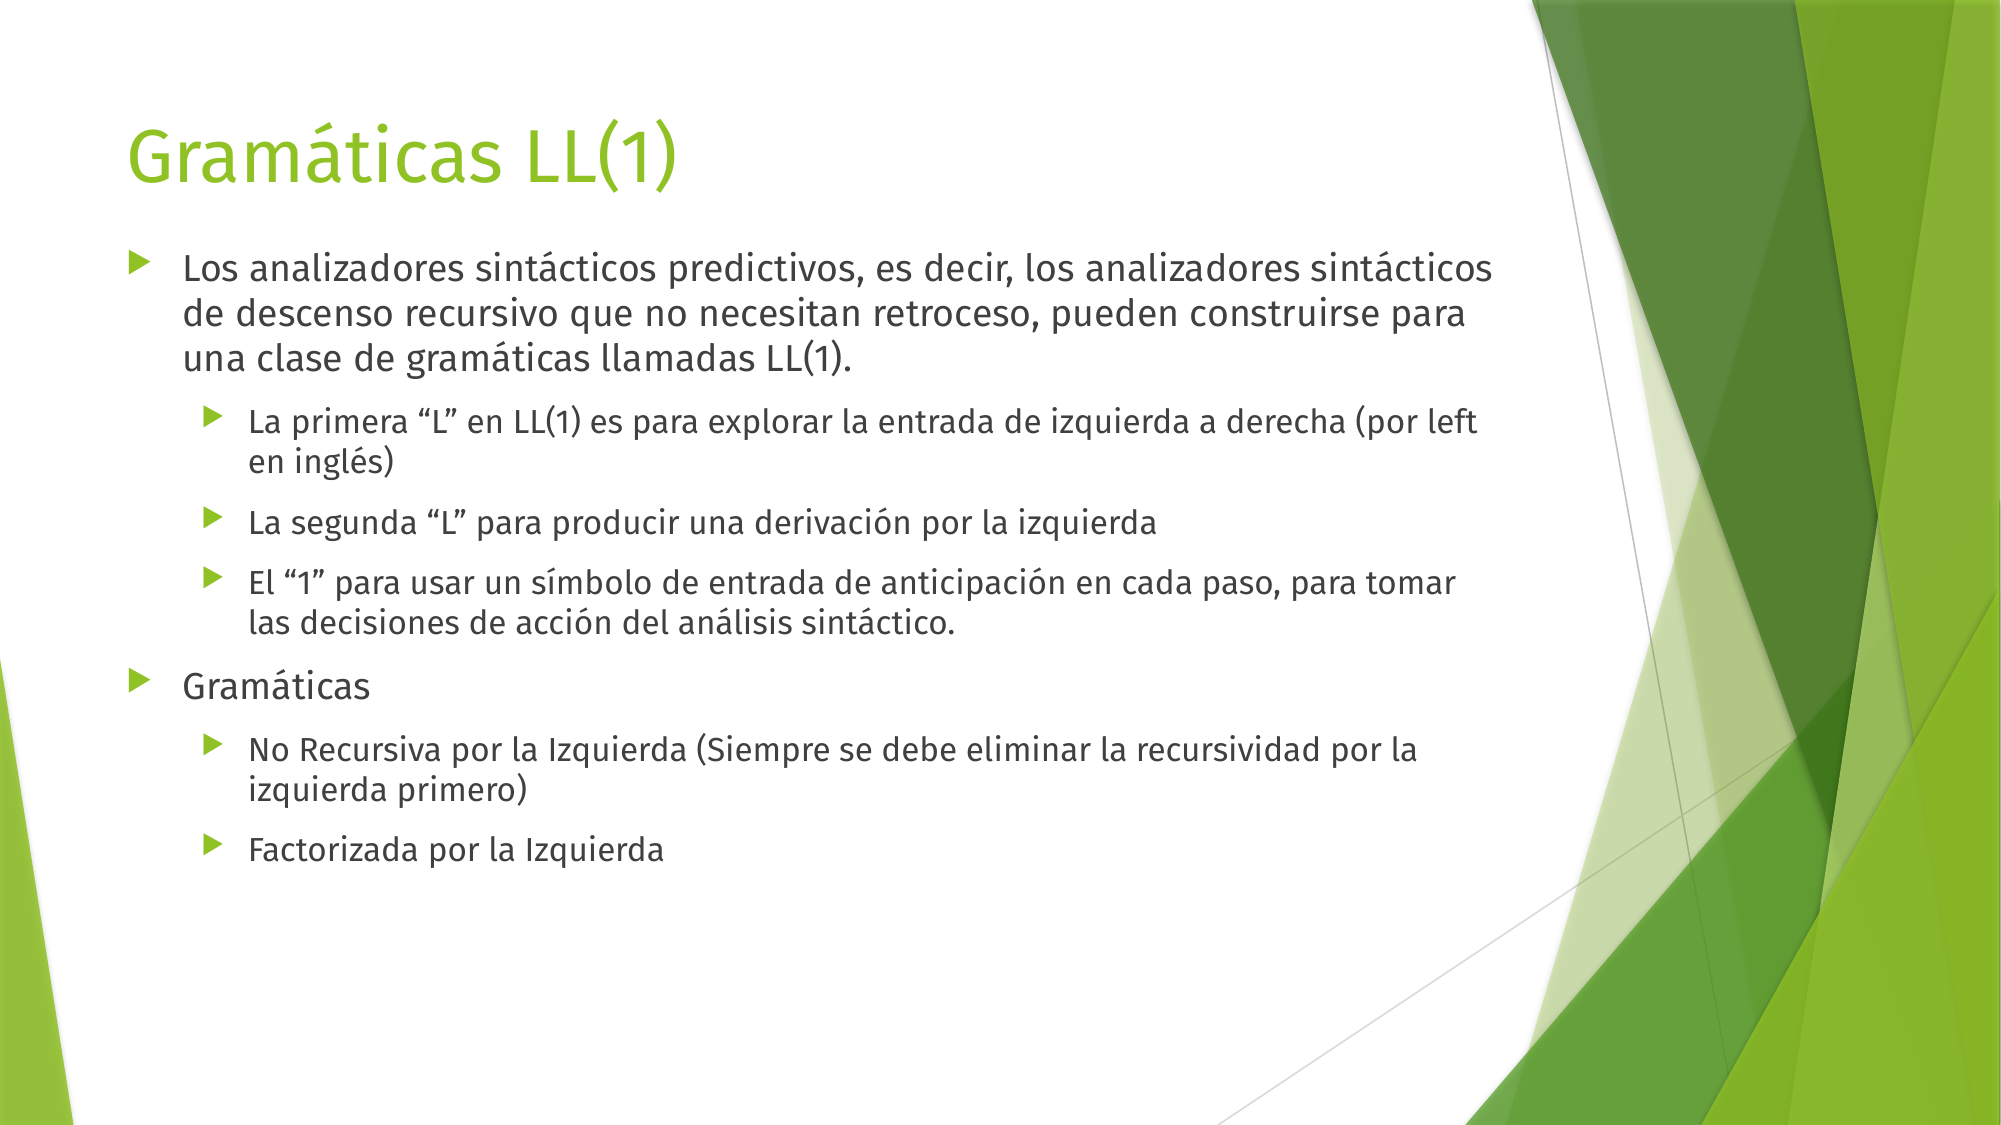

# Gramáticas LL(1)
Los analizadores sintácticos predictivos, es decir, los analizadores sintácticos de descenso recursivo que no necesitan retroceso, pueden construirse para una clase de gramáticas llamadas LL(1).
La primera “L” en LL(1) es para explorar la entrada de izquierda a derecha (por left en inglés)
La segunda “L” para producir una derivación por la izquierda
El “1” para usar un símbolo de entrada de anticipación en cada paso, para tomar las decisiones de acción del análisis sintáctico.
Gramáticas
No Recursiva por la Izquierda (Siempre se debe eliminar la recursividad por la izquierda primero)
Factorizada por la Izquierda